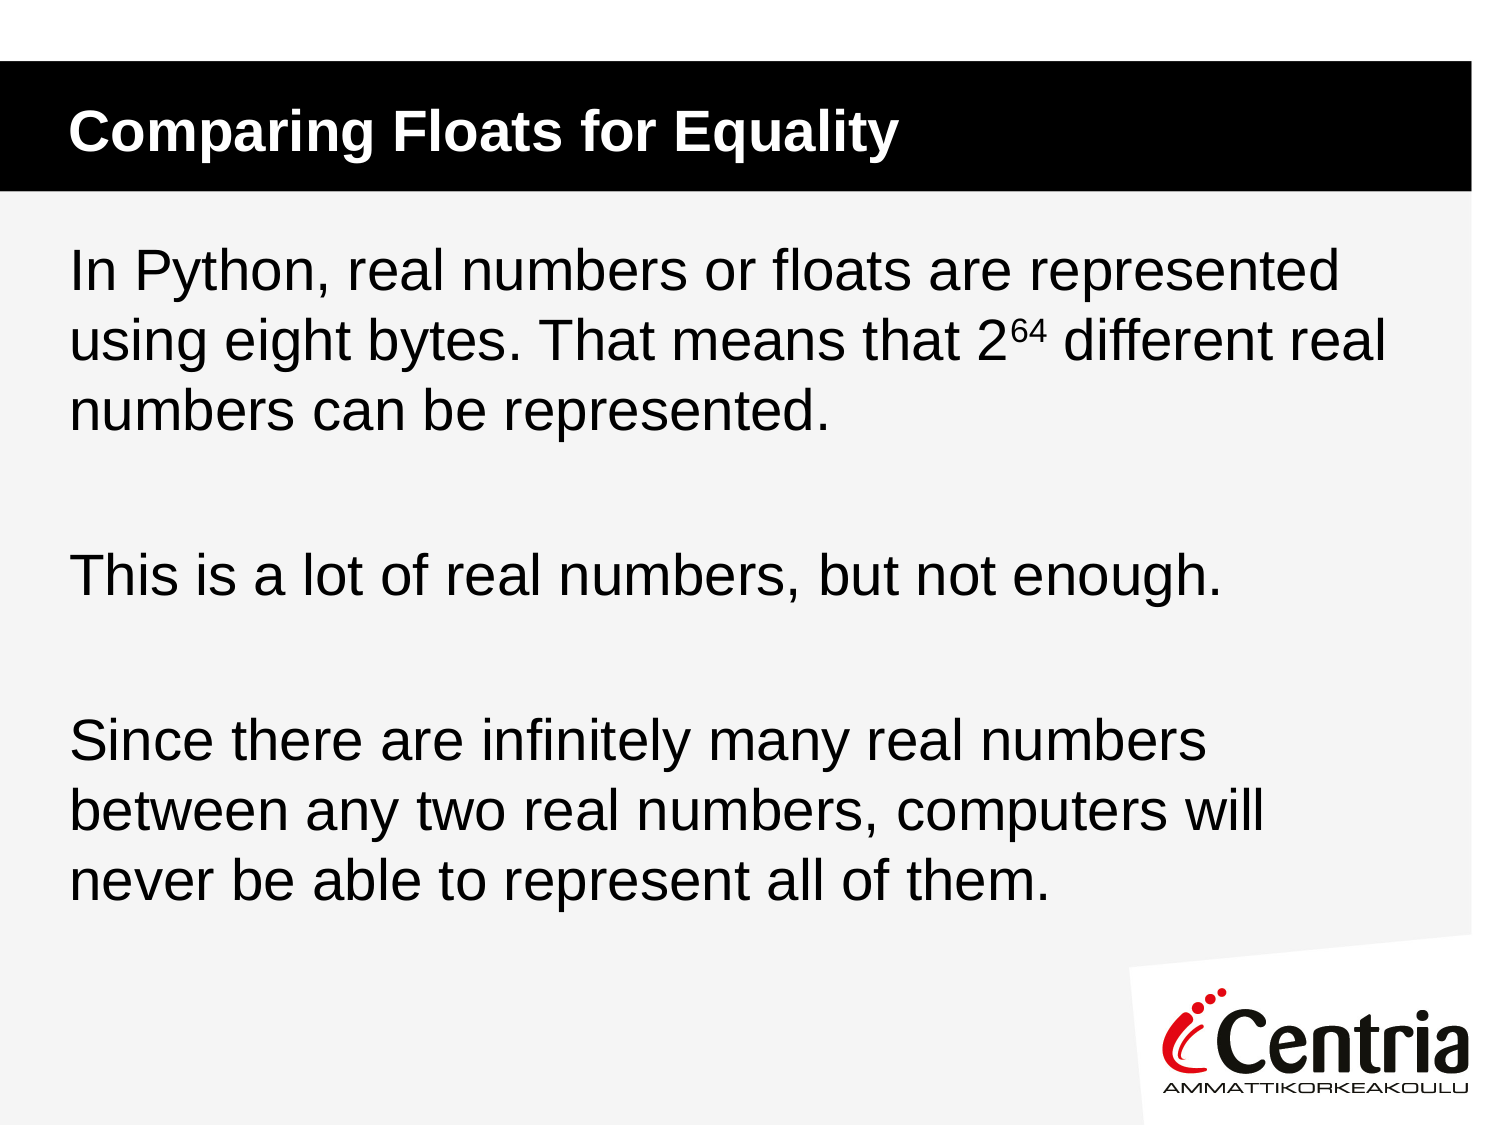

Comparing Floats for Equality
In Python, real numbers or floats are represented using eight bytes. That means that 264 different real numbers can be represented.

This is a lot of real numbers, but not enough.

Since there are infinitely many real numbers between any two real numbers, computers will never be able to represent all of them.